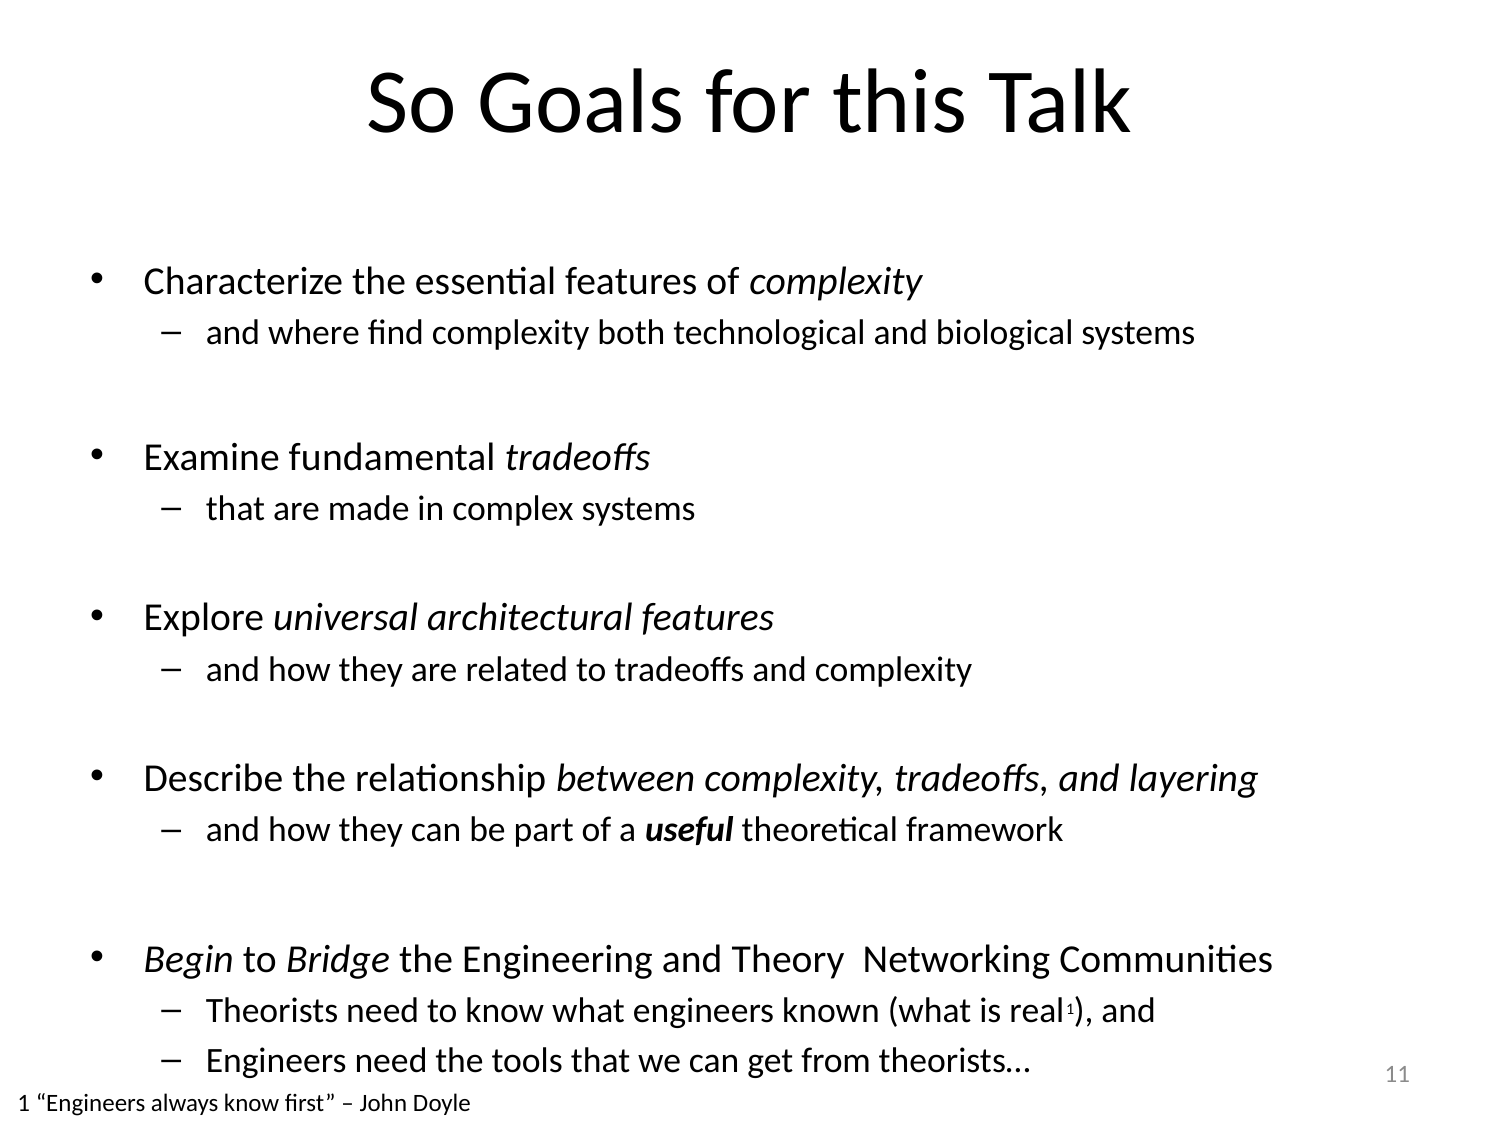

# So Goals for this Talk
Characterize the essential features of complexity
and where find complexity both technological and biological systems

Examine fundamental tradeoffs
that are made in complex systems

Explore universal architectural features
and how they are related to tradeoffs and complexity

Describe the relationship between complexity, tradeoffs, and layering
and how they can be part of a useful theoretical framework

Begin to Bridge the Engineering and Theory  Networking Communities
Theorists need to know what engineers known (what is real1), and
Engineers need the tools that we can get from theorists…
11
1 “Engineers always know first” – John Doyle